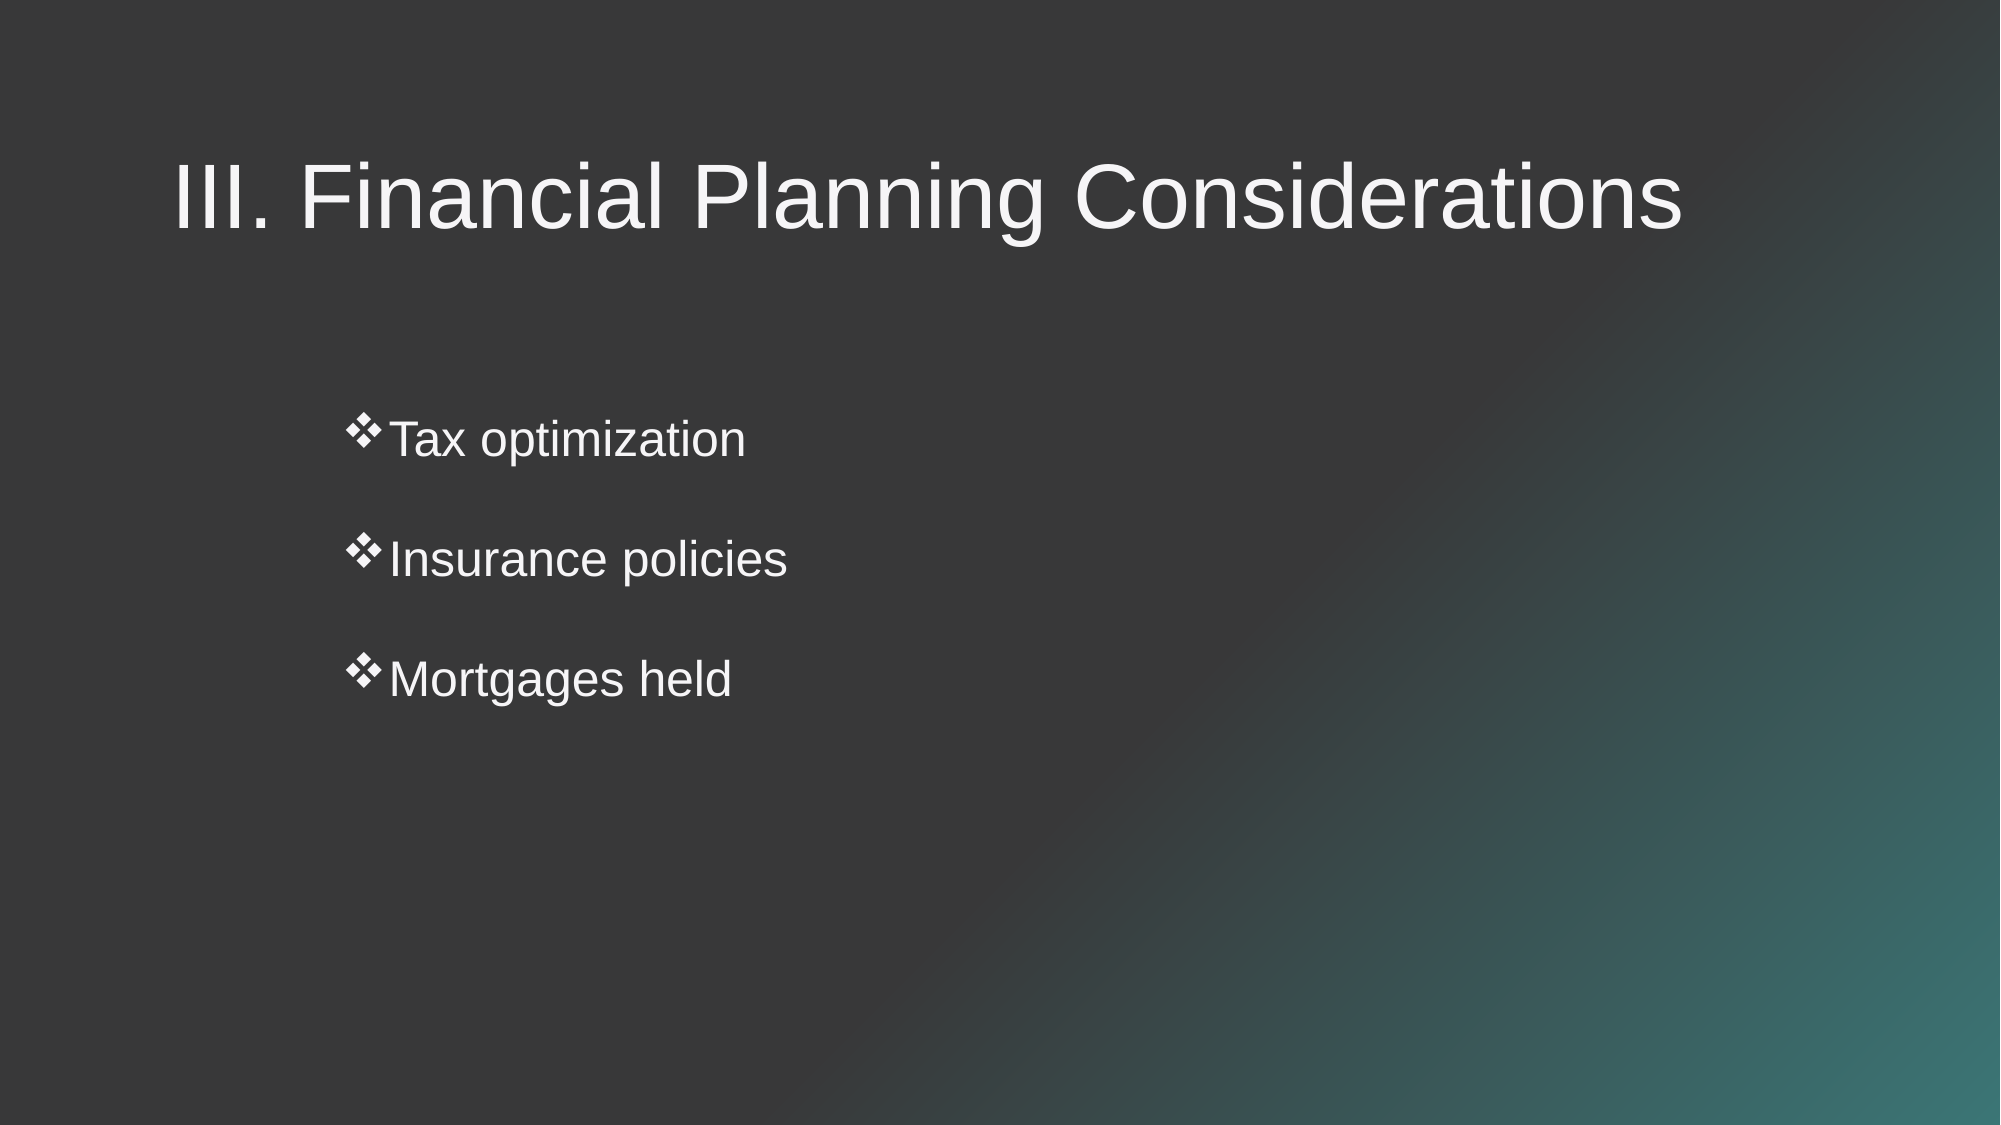

III. Financial Planning Considerations

Tax optimization

Insurance policies

Mortgages held